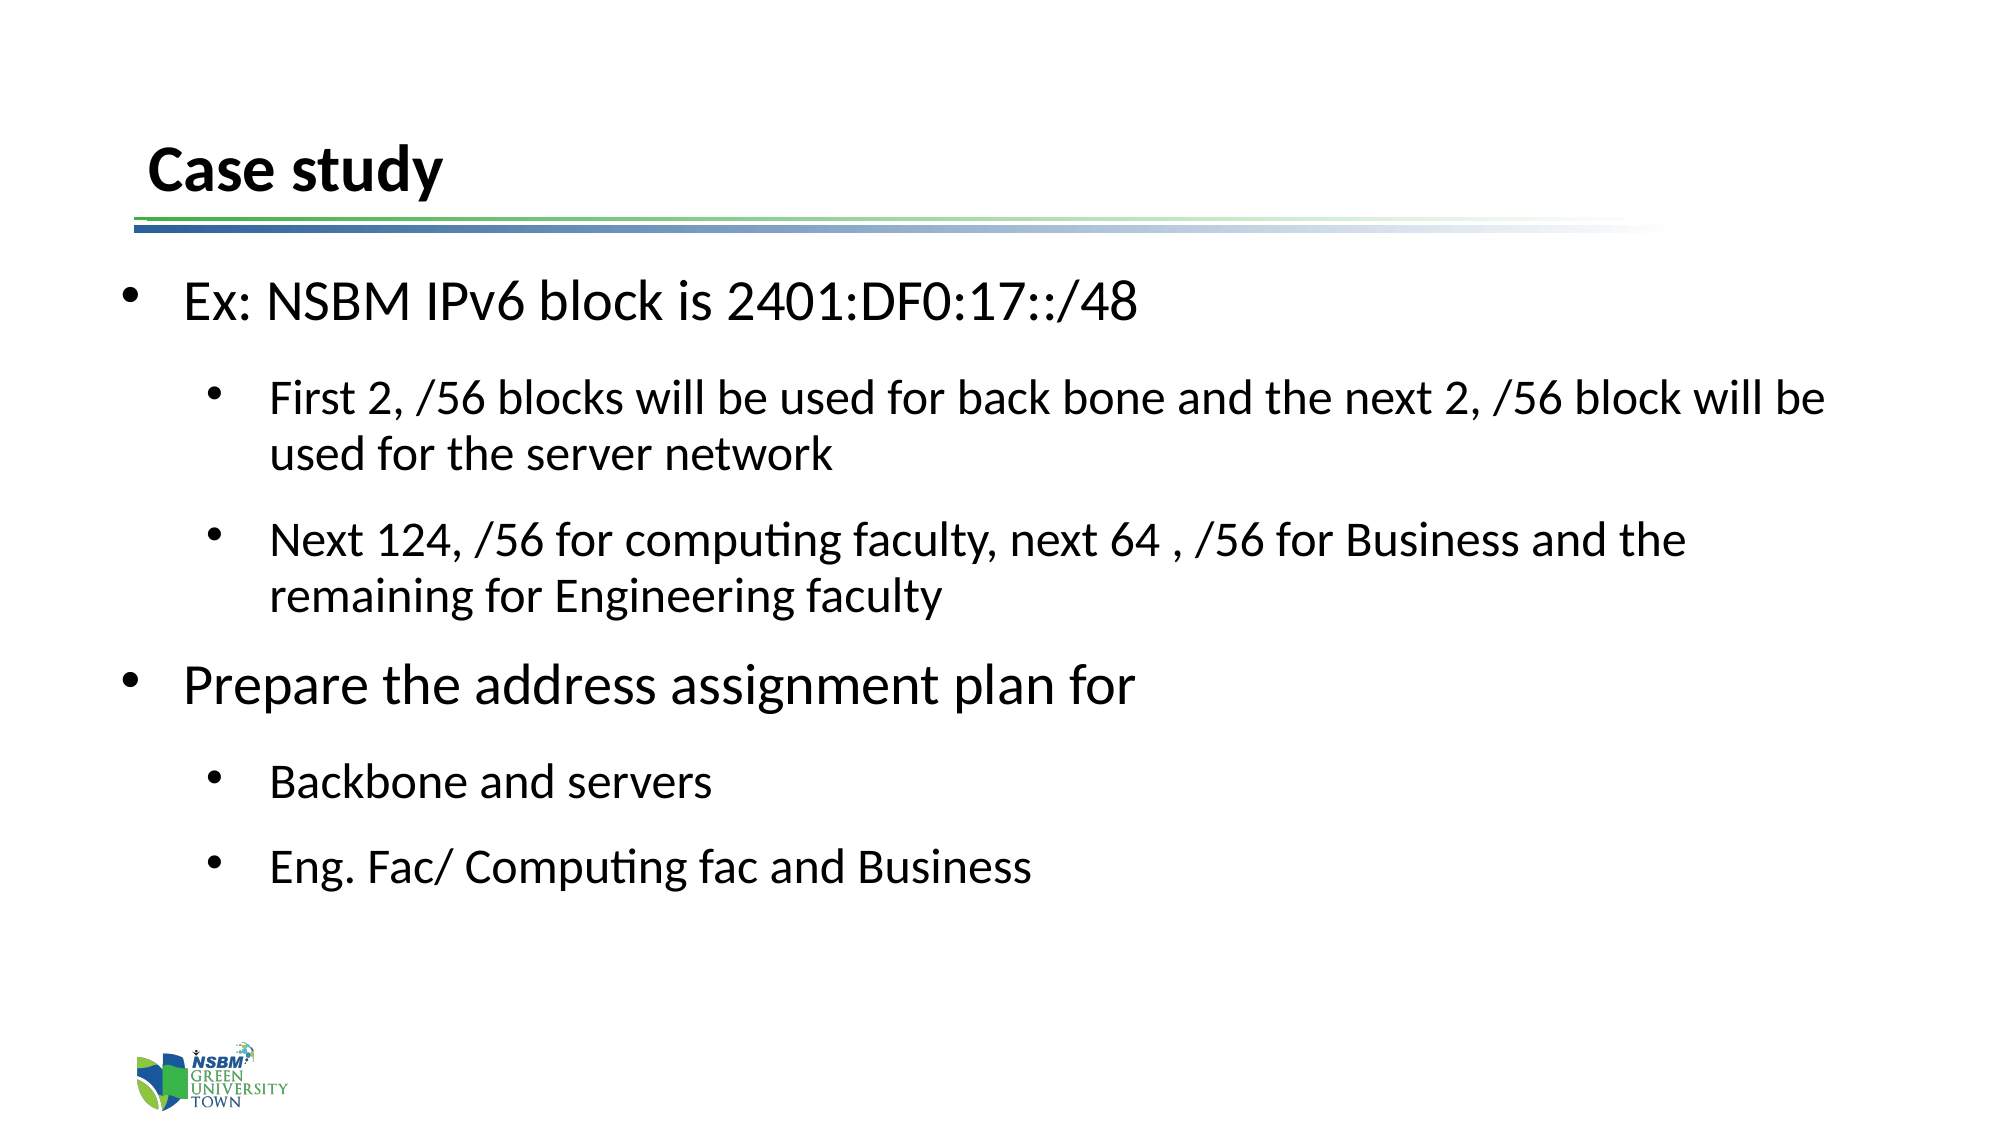

# Case study
Ex: NSBM IPv6 block is 2401:DF0:17::/48
First 2, /56 blocks will be used for back bone and the next 2, /56 block will be used for the server network
Next 124, /56 for computing faculty, next 64 , /56 for Business and the remaining for Engineering faculty
Prepare the address assignment plan for
Backbone and servers
Eng. Fac/ Computing fac and Business